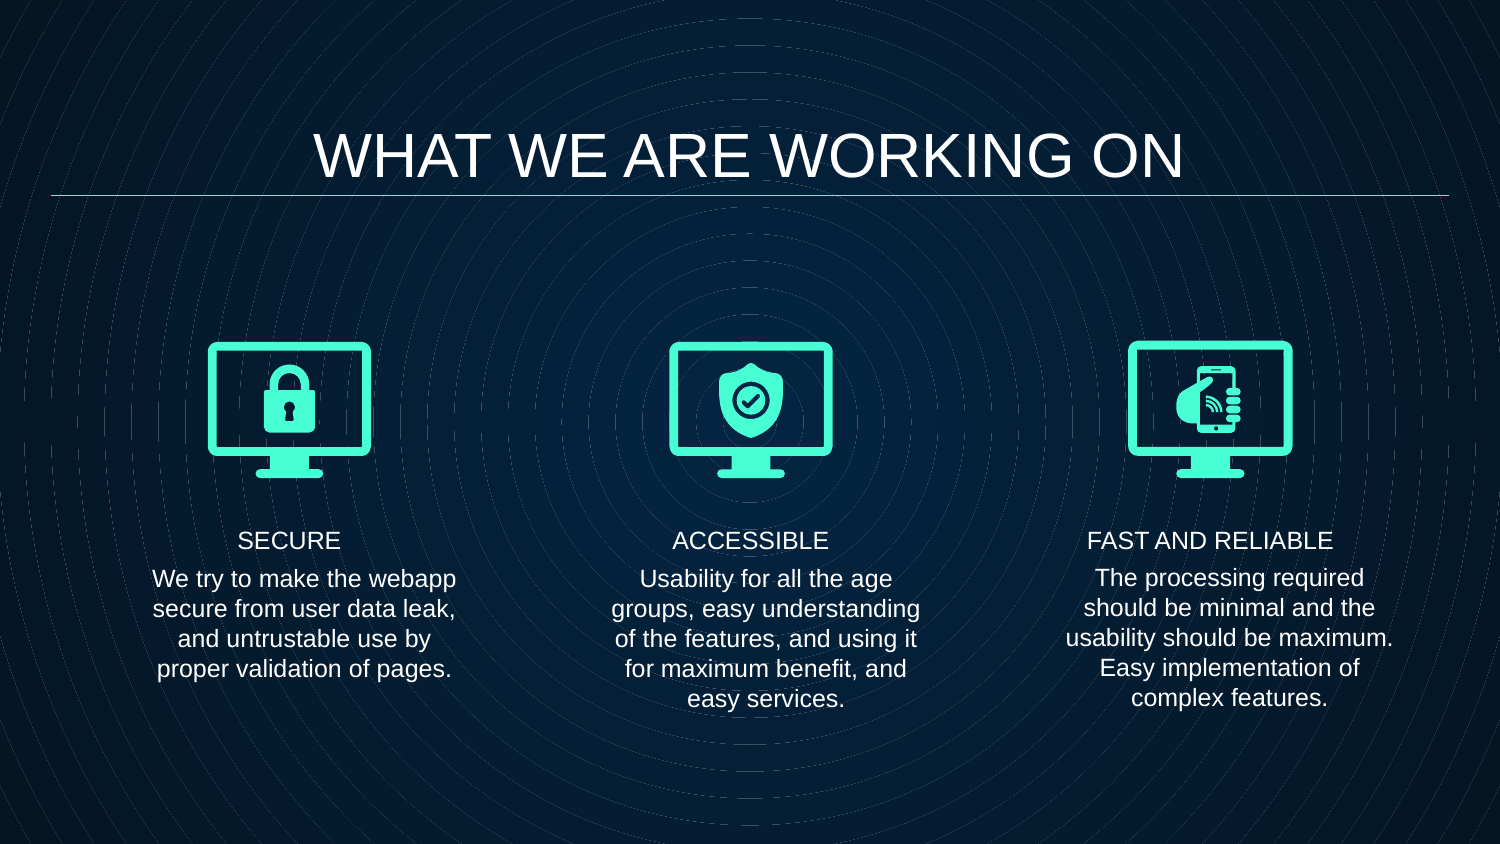

WHAT WE ARE WORKING ON

# SECURE
ACCESSIBLE
FAST AND RELIABLE
The processing required should be minimal and the usability should be maximum. Easy implementation of complex features.
We try to make the webapp secure from user data leak, and untrustable use by proper validation of pages.
Usability for all the age groups, easy understanding of the features, and using it for maximum benefit, and easy services.